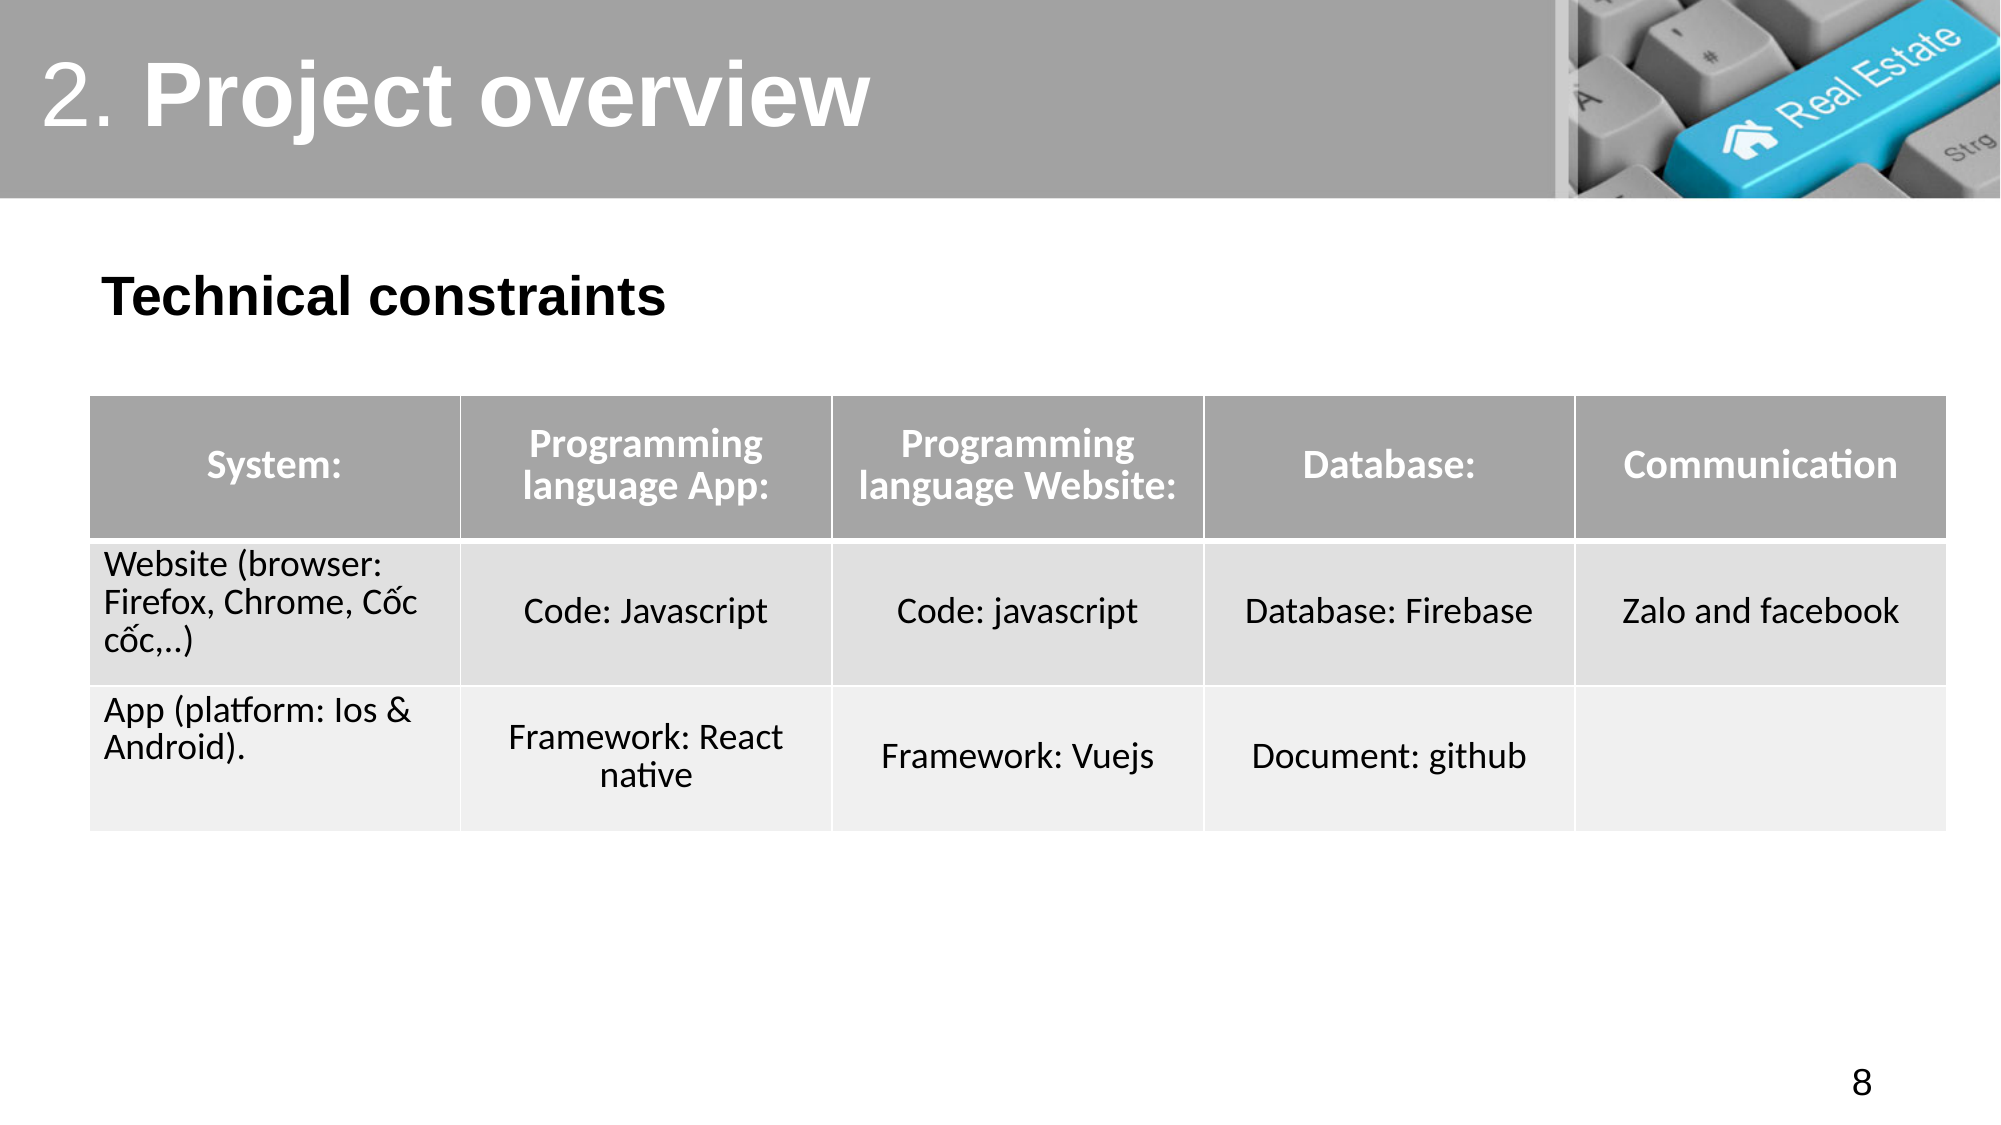

# 2. Project overview
Technical constraints
| System: | Programming language App: | Programming language Website: | Database: | Communication |
| --- | --- | --- | --- | --- |
| Website (browser: Firefox, Chrome, Cốc cốc,..) | Code: Javascript | Code: javascript | Database: Firebase | Zalo and facebook |
| App (platform: Ios & Android). | Framework: React native | Framework: Vuejs | Document: github |  |
8